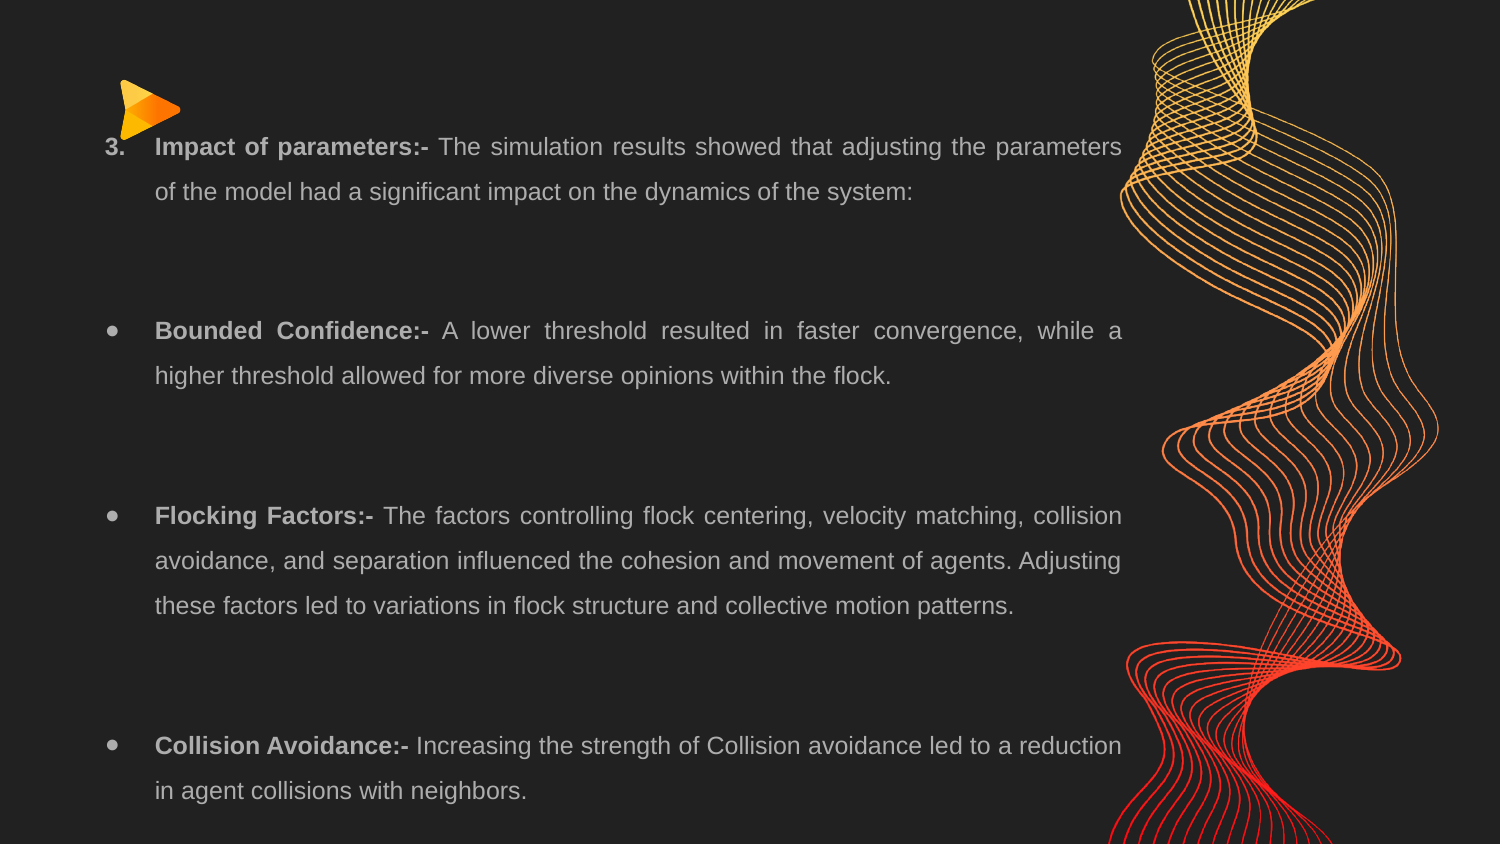

Impact of parameters:- The simulation results showed that adjusting the parameters of the model had a significant impact on the dynamics of the system:

Bounded Confidence:- A lower threshold resulted in faster convergence, while a higher threshold allowed for more diverse opinions within the flock.

Flocking Factors:- The factors controlling flock centering, velocity matching, collision avoidance, and separation influenced the cohesion and movement of agents. Adjusting these factors led to variations in flock structure and collective motion patterns.

Collision Avoidance:- Increasing the strength of Collision avoidance led to a reduction in agent collisions with neighbors.